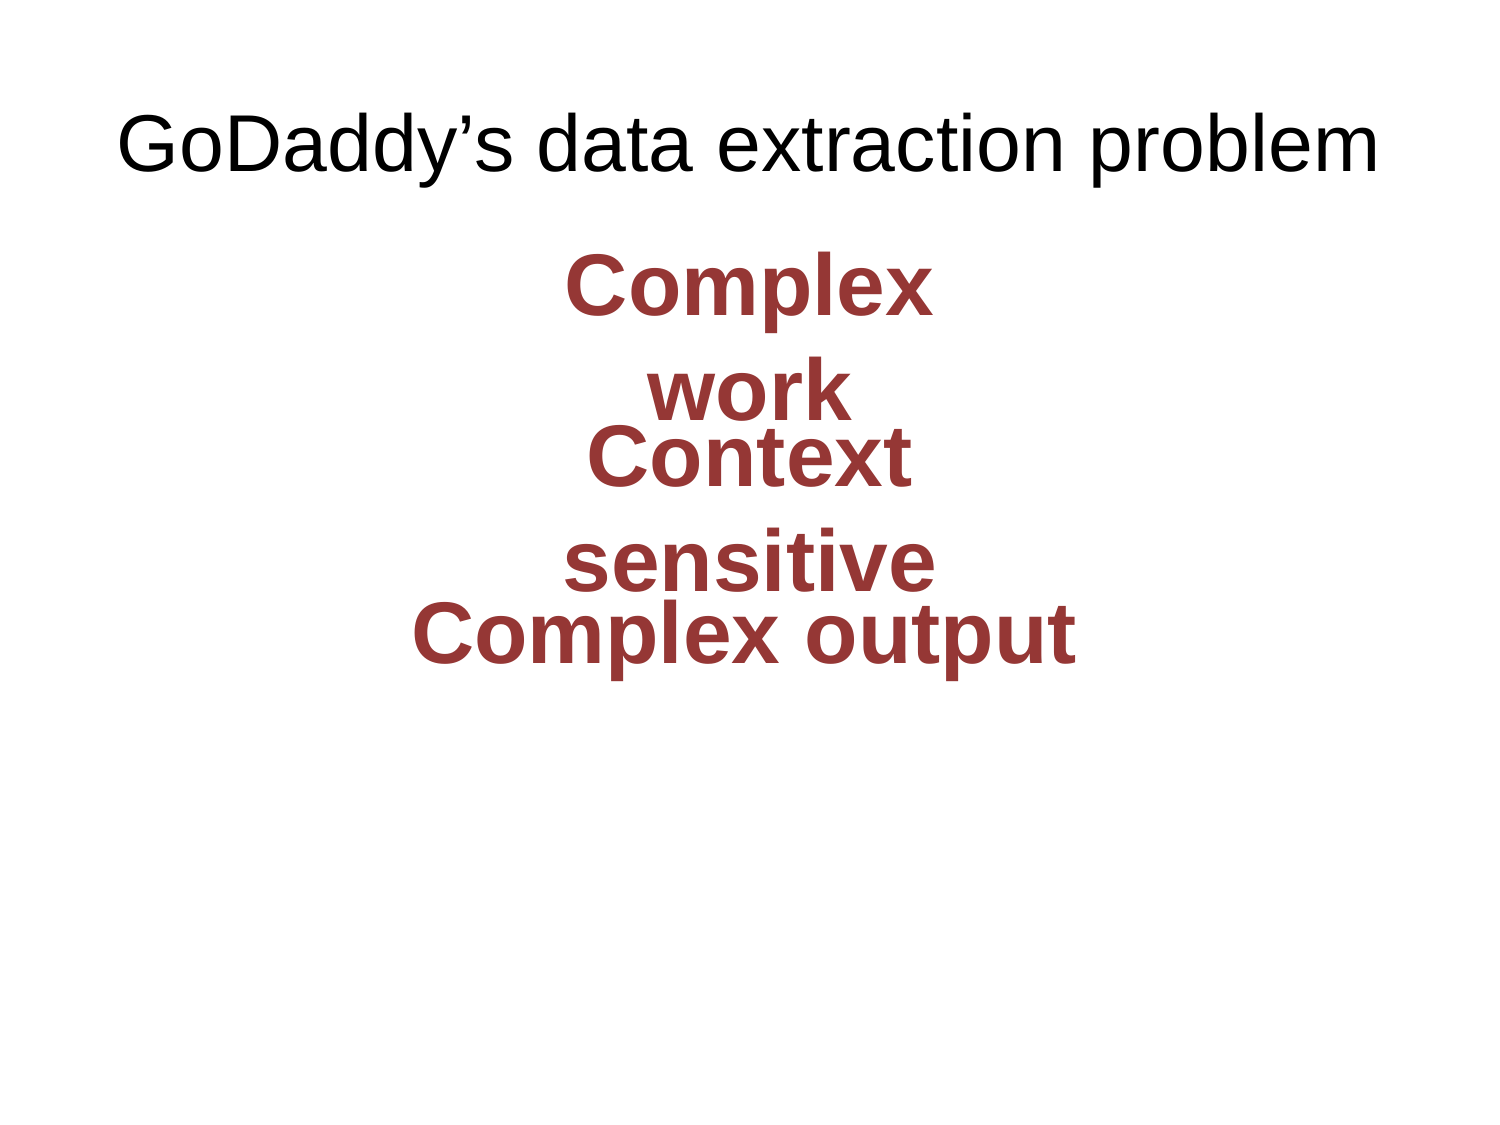

# GoDaddy’s data extraction problem
Complex work
Context sensitive
Complex output